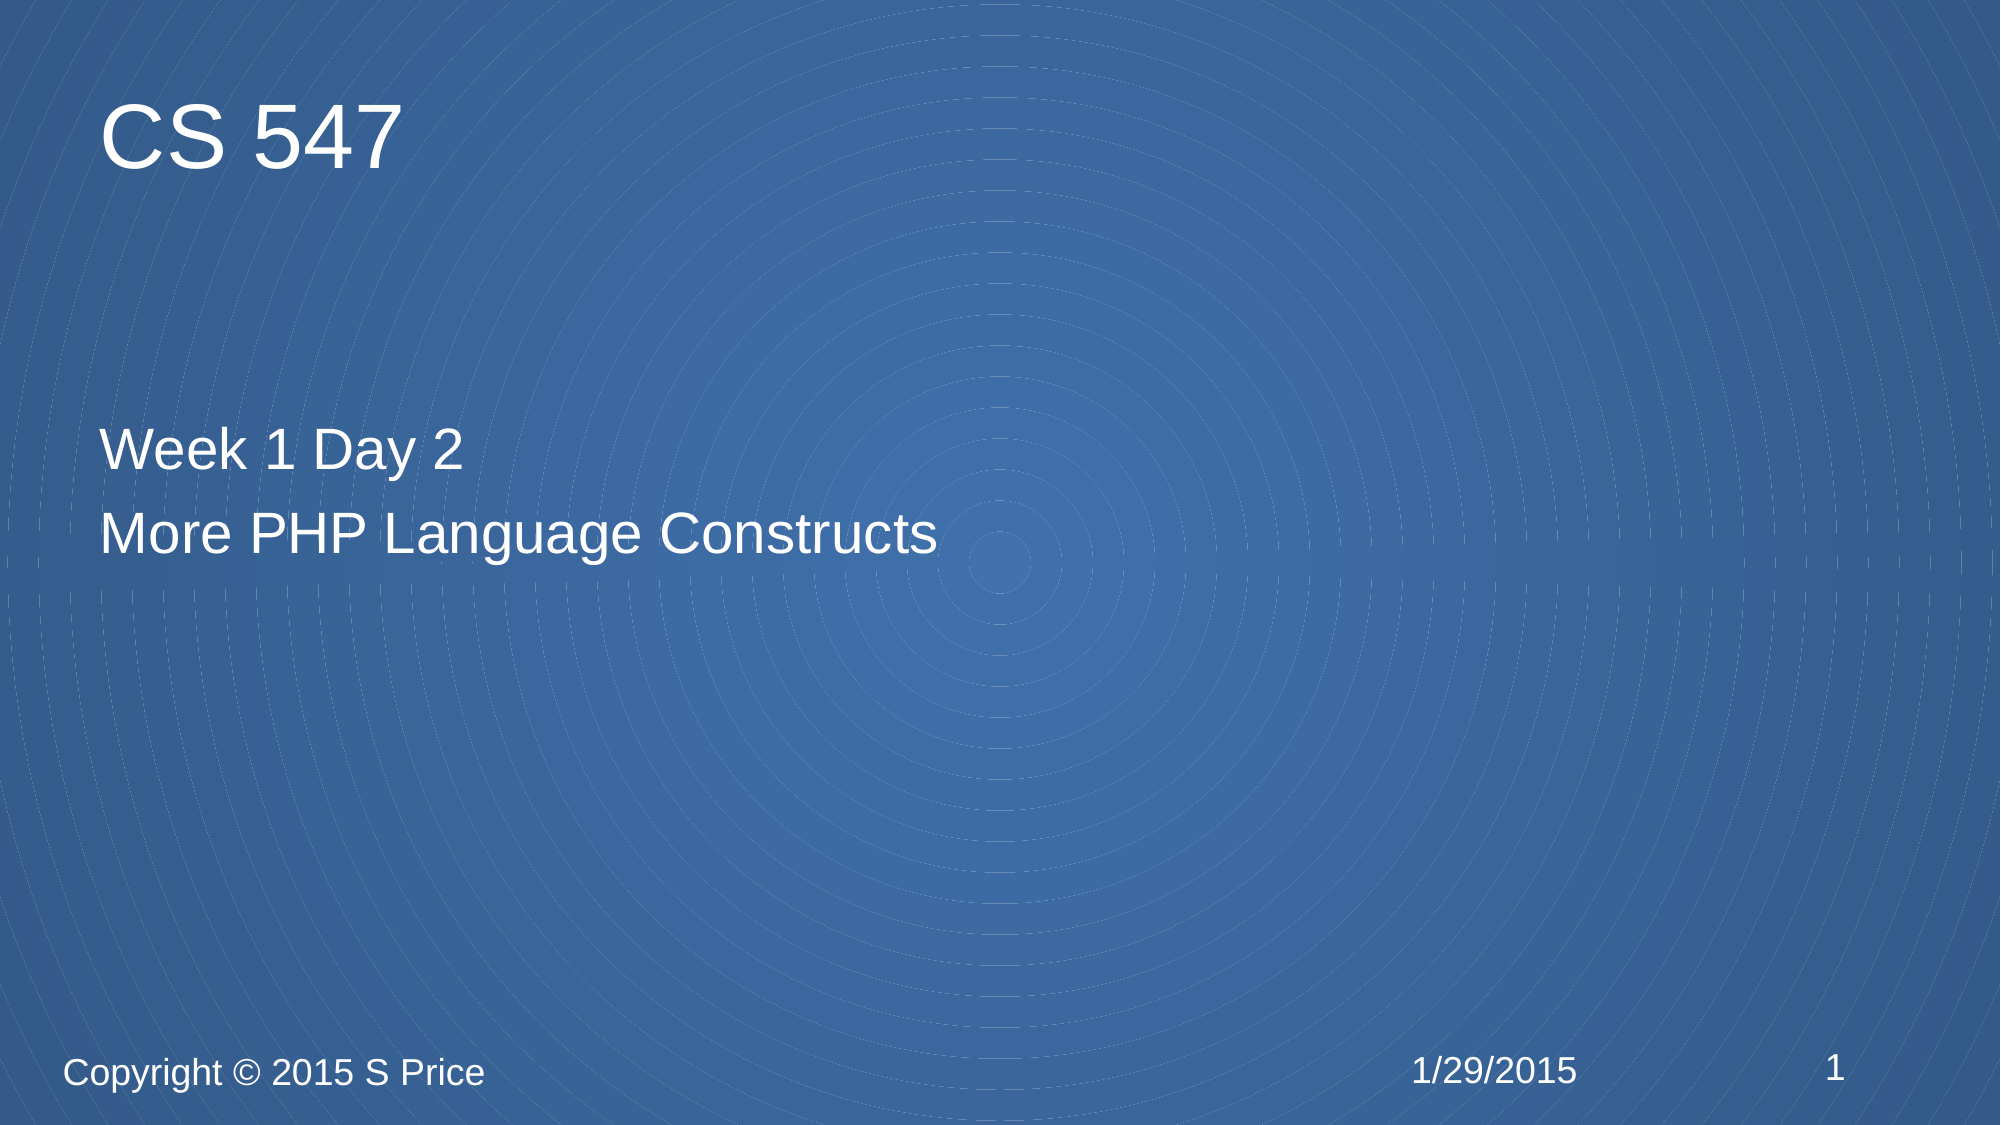

Week 1 Day 2
More PHP Language Constructs
# CS 547
1
1/29/2015
Copyright © 2015 S Price